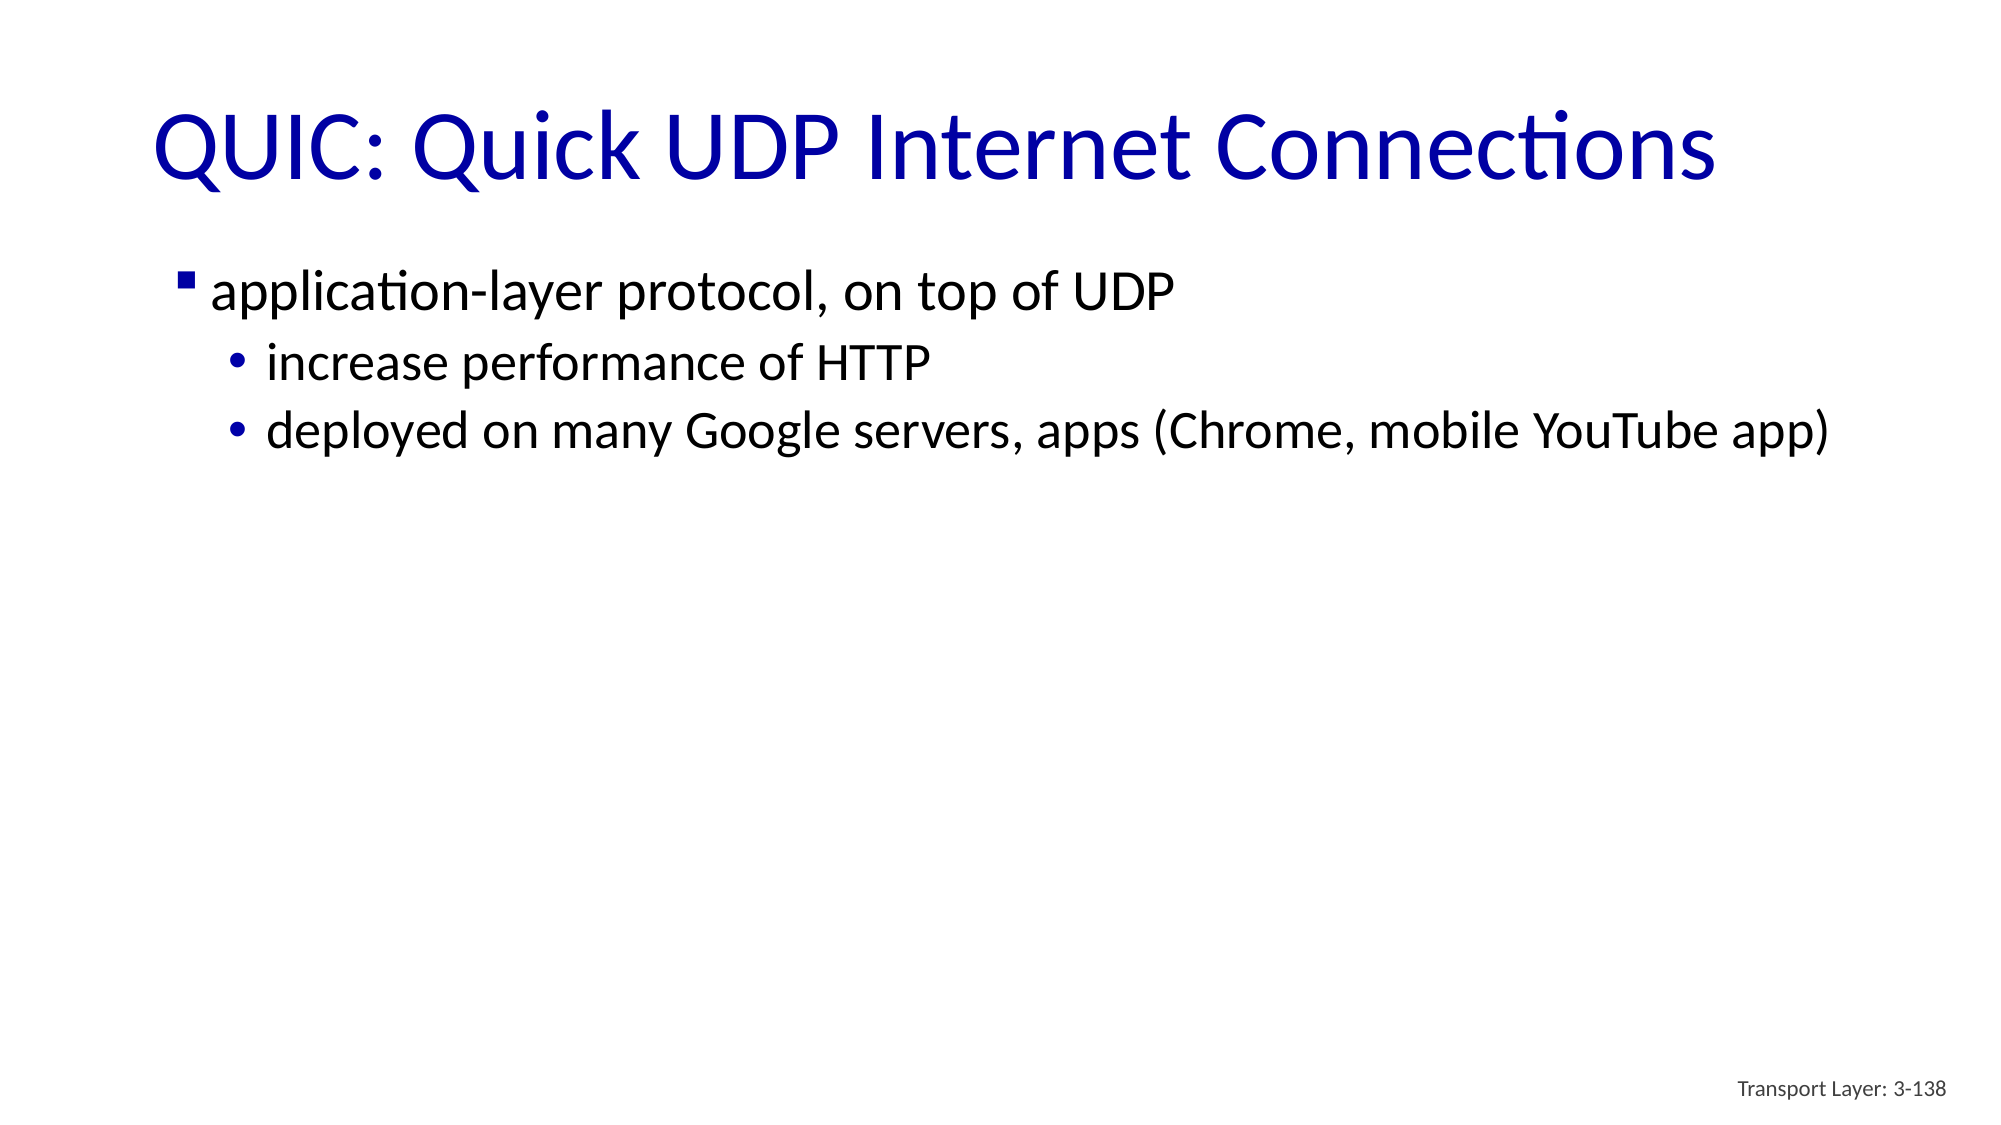

# QUIC: Quick UDP Internet Connections
application-layer protocol, on top of UDP
increase performance of HTTP
deployed on many Google servers, apps (Chrome, mobile YouTube app)

Transport Layer: 3-138